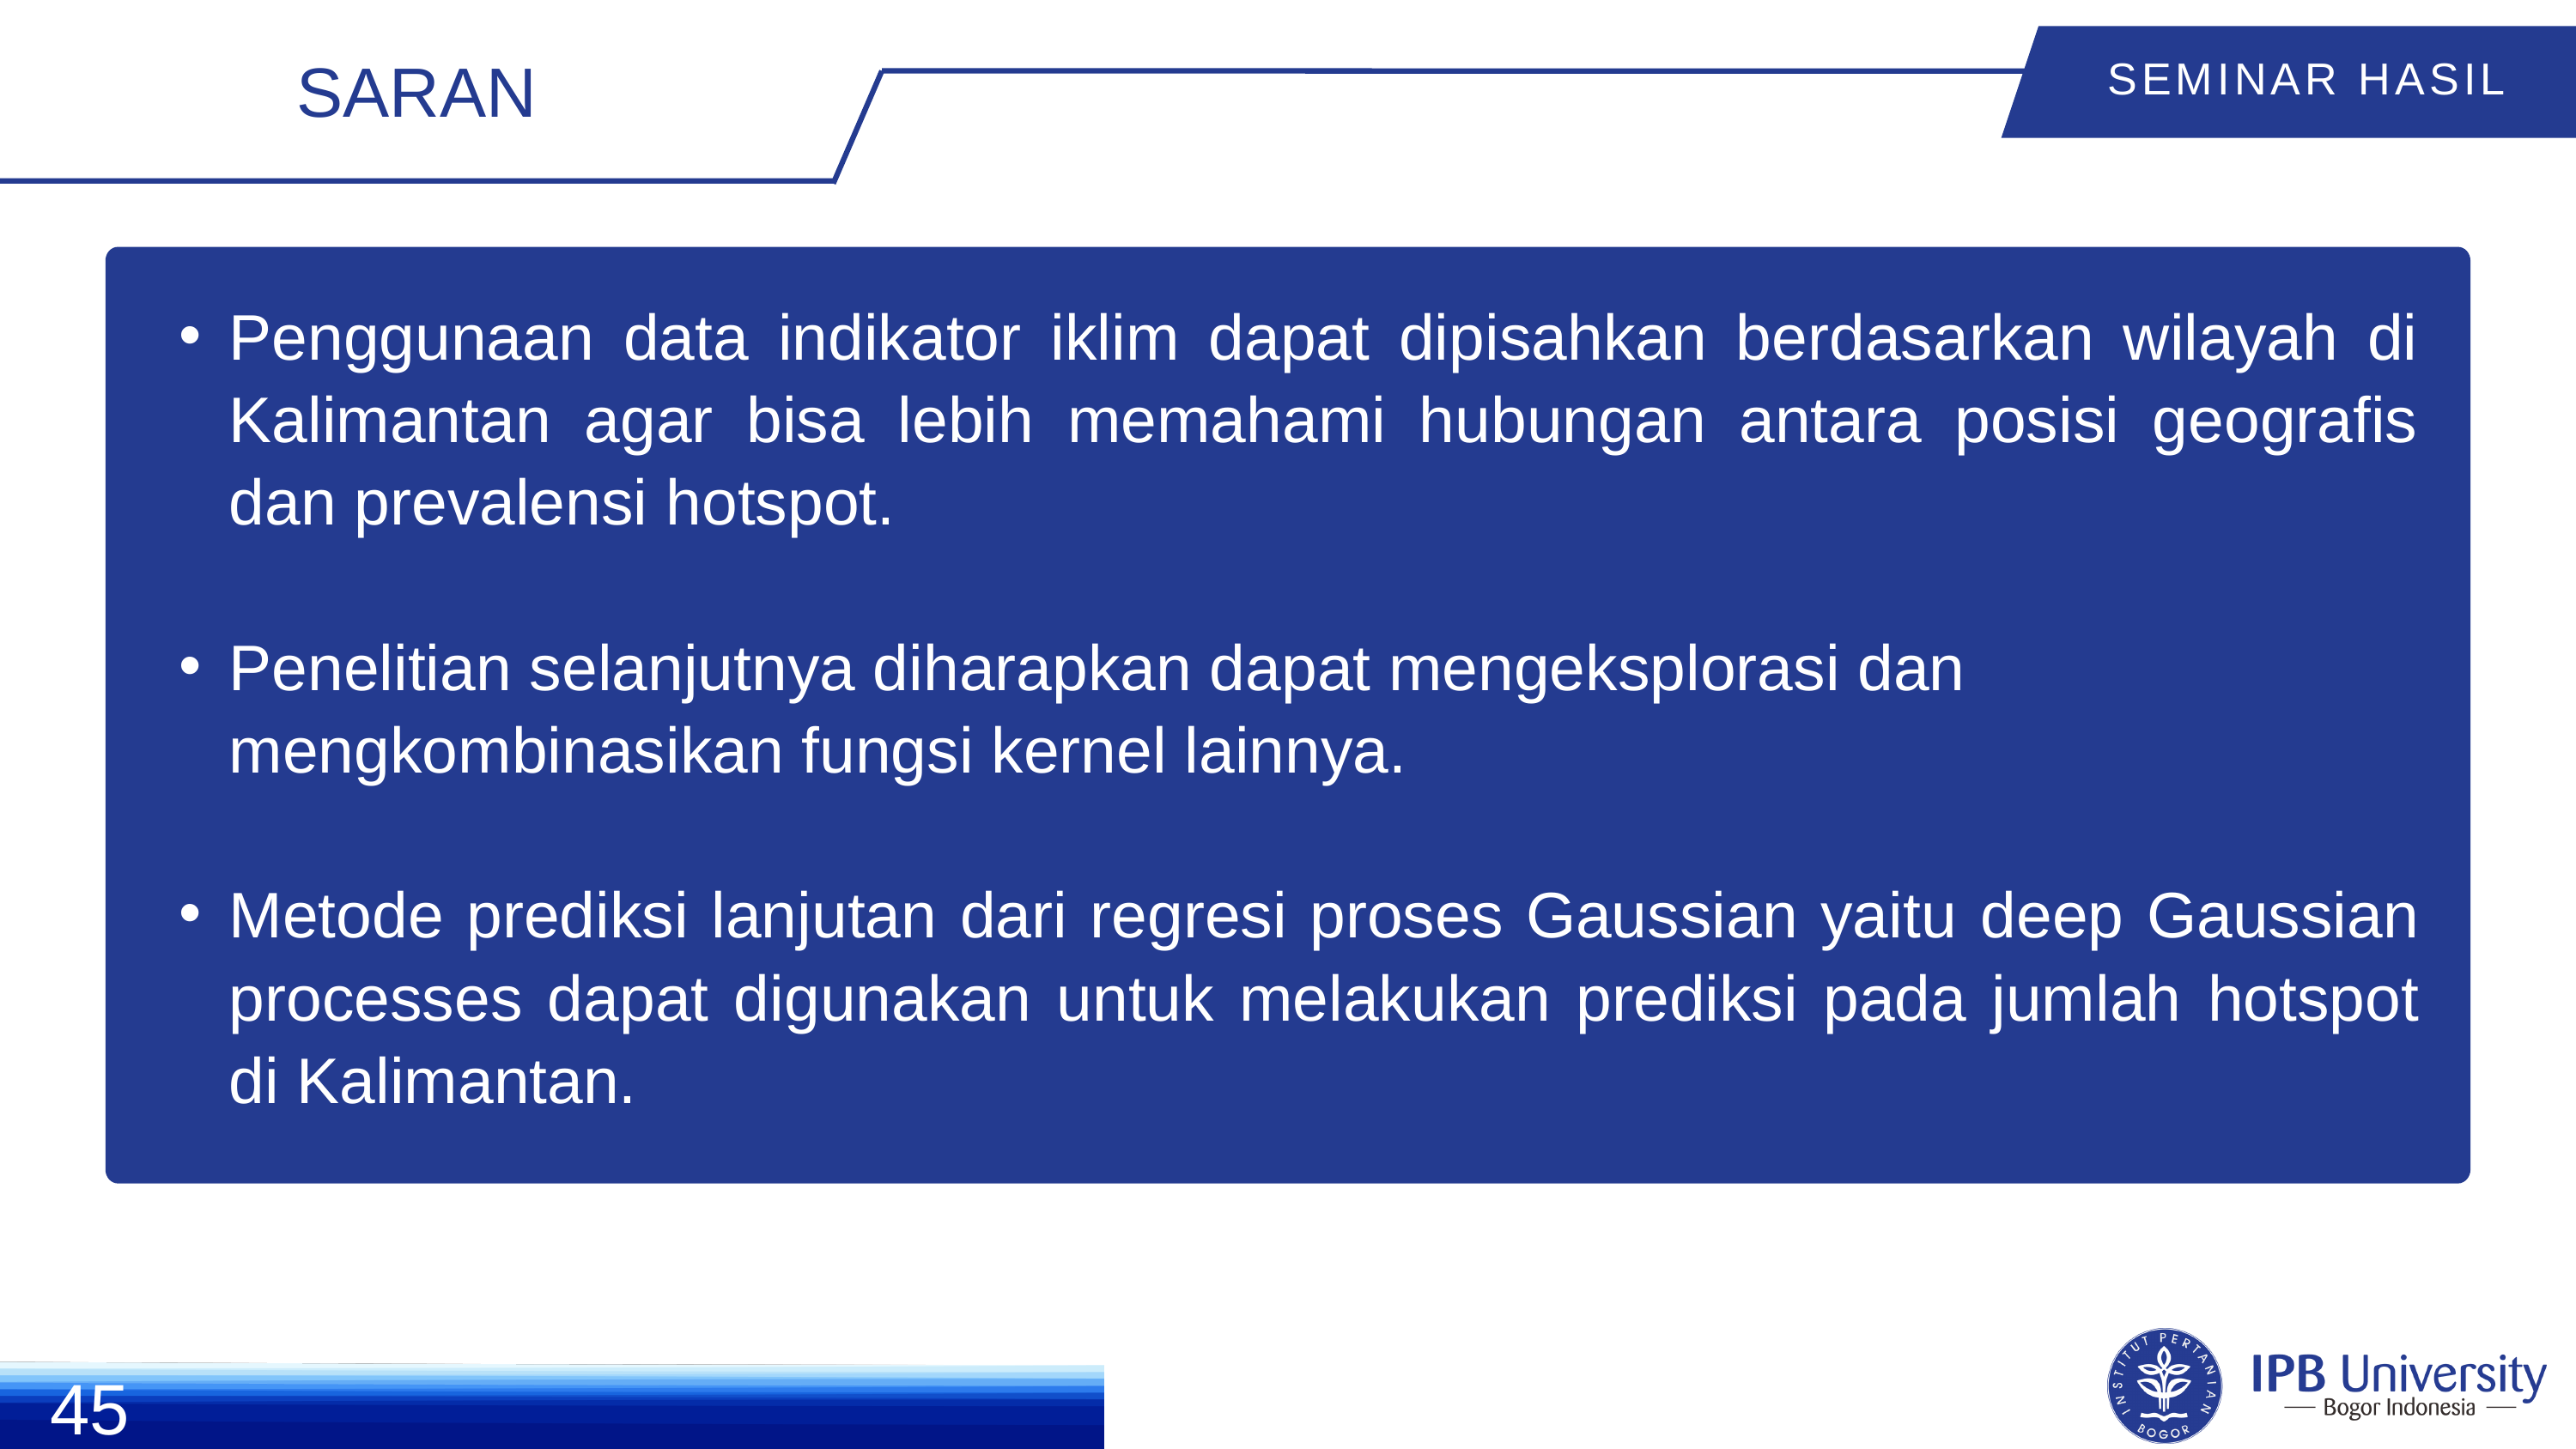

SARAN
SEMINAR HASIL

Penggunaan data indikator iklim dapat dipisahkan berdasarkan wilayah di Kalimantan agar bisa lebih memahami hubungan antara posisi geografis dan prevalensi hotspot.

Penelitian selanjutnya diharapkan dapat mengeksplorasi dan mengkombinasikan fungsi kernel lainnya.

Metode prediksi lanjutan dari regresi proses Gaussian yaitu deep Gaussian processes dapat digunakan untuk melakukan prediksi pada jumlah hotspot di Kalimantan.

45